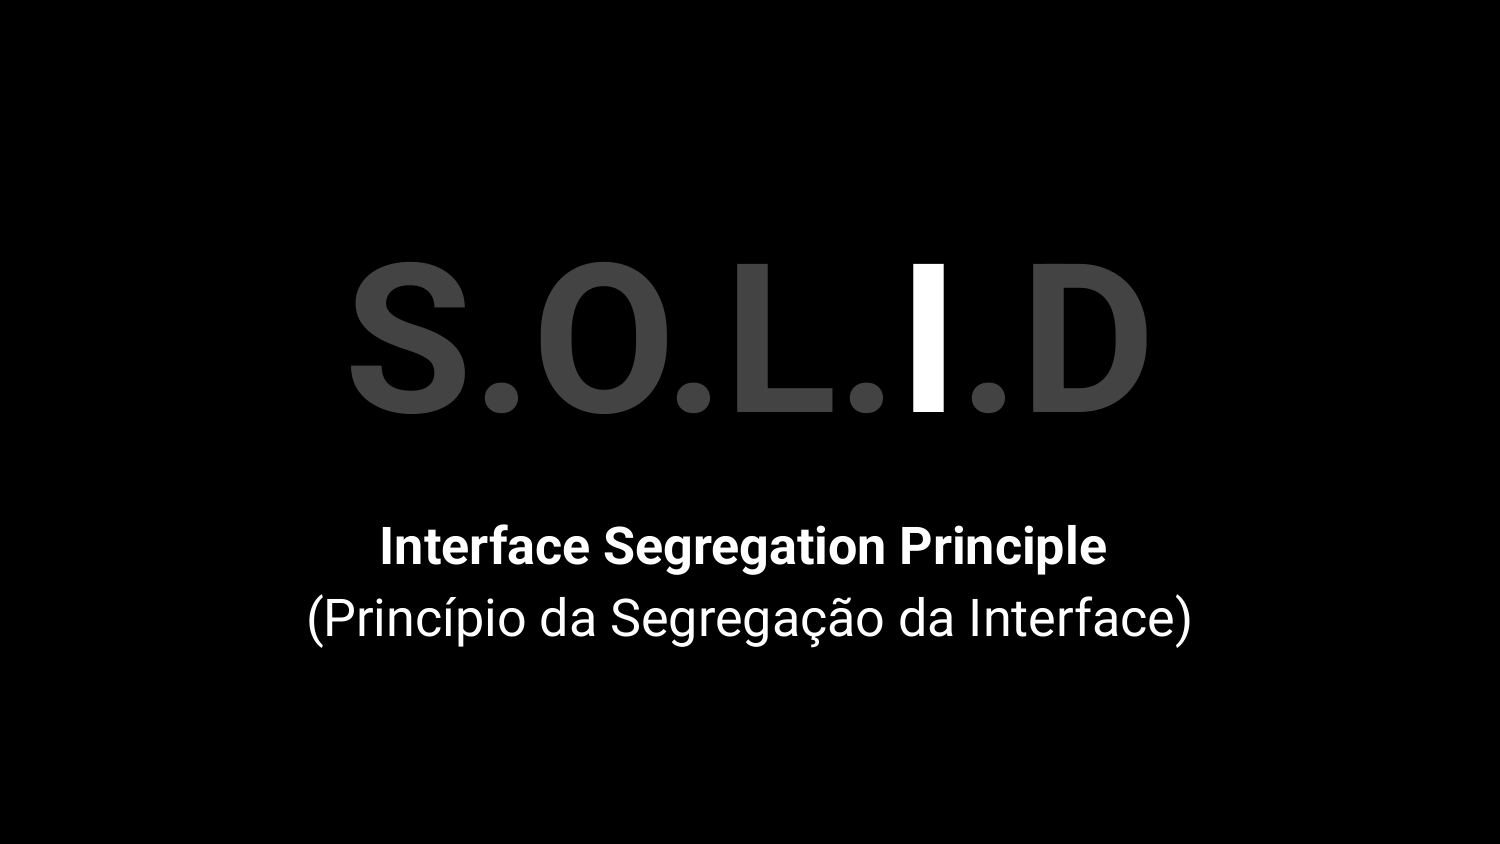

S.O.L.I.D
Interface Segregation Principle
(Princípio da Segregação da Interface)